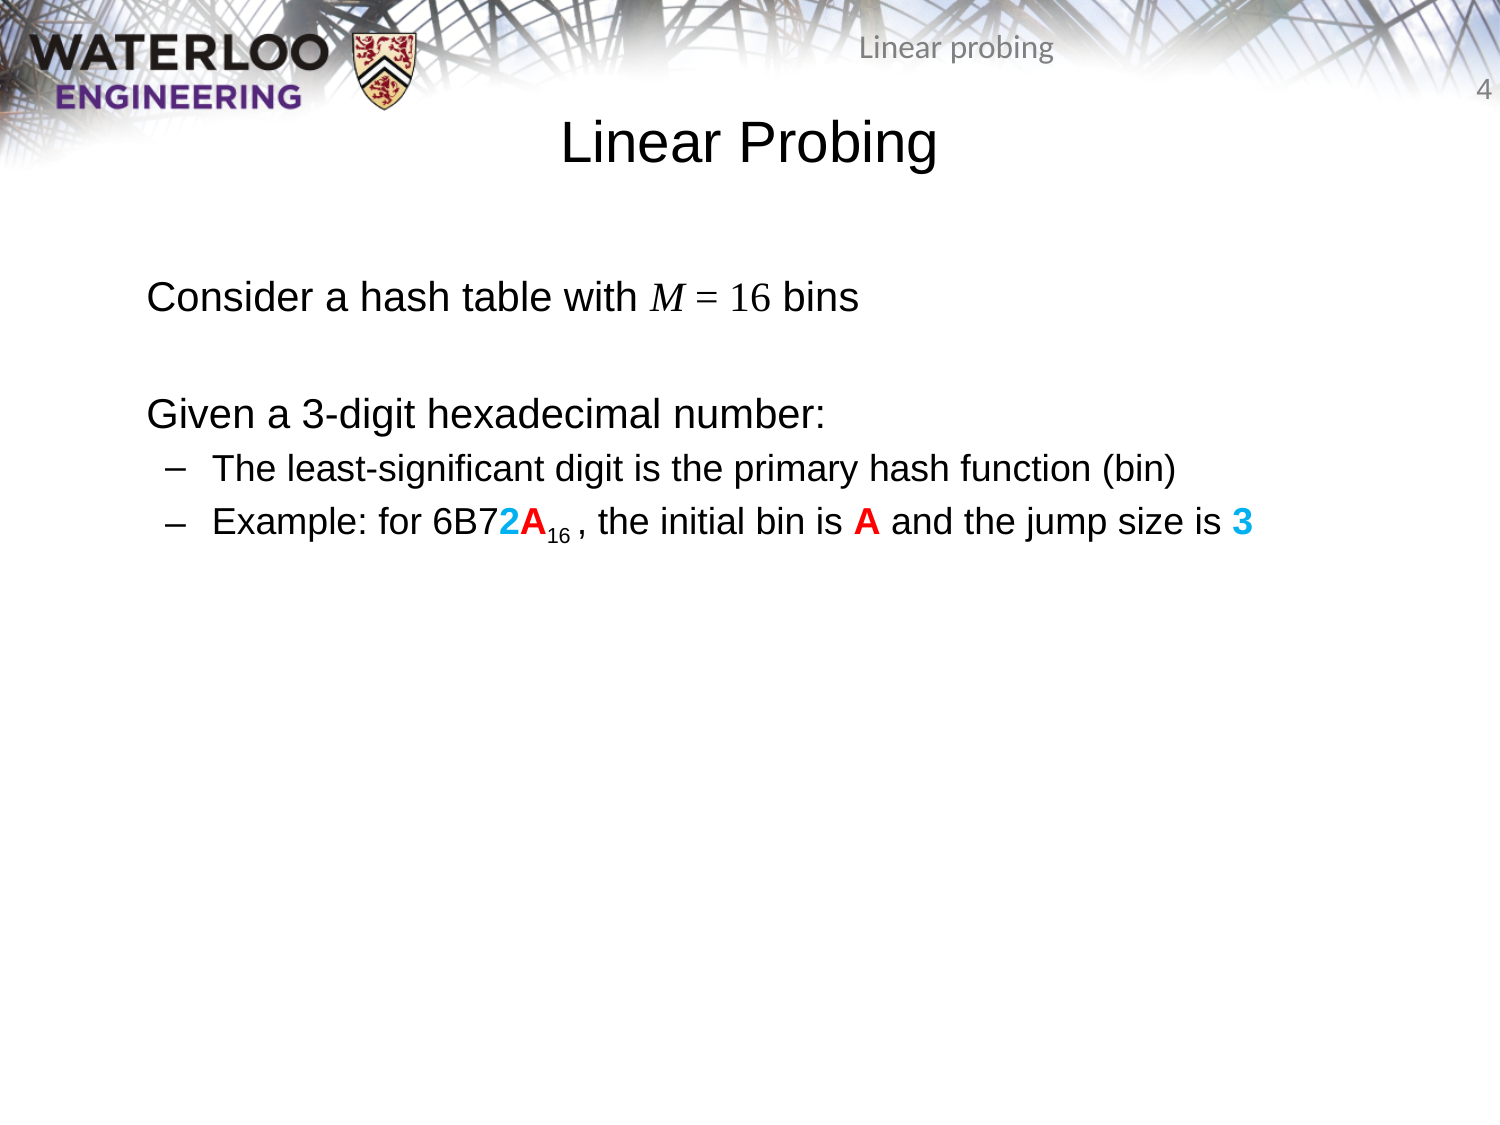

# Linear Probing
	Consider a hash table with M = 16 bins

	Given a 3-digit hexadecimal number:
The least-significant digit is the primary hash function (bin)
Example: for 6B72A16 , the initial bin is A and the jump size is 3